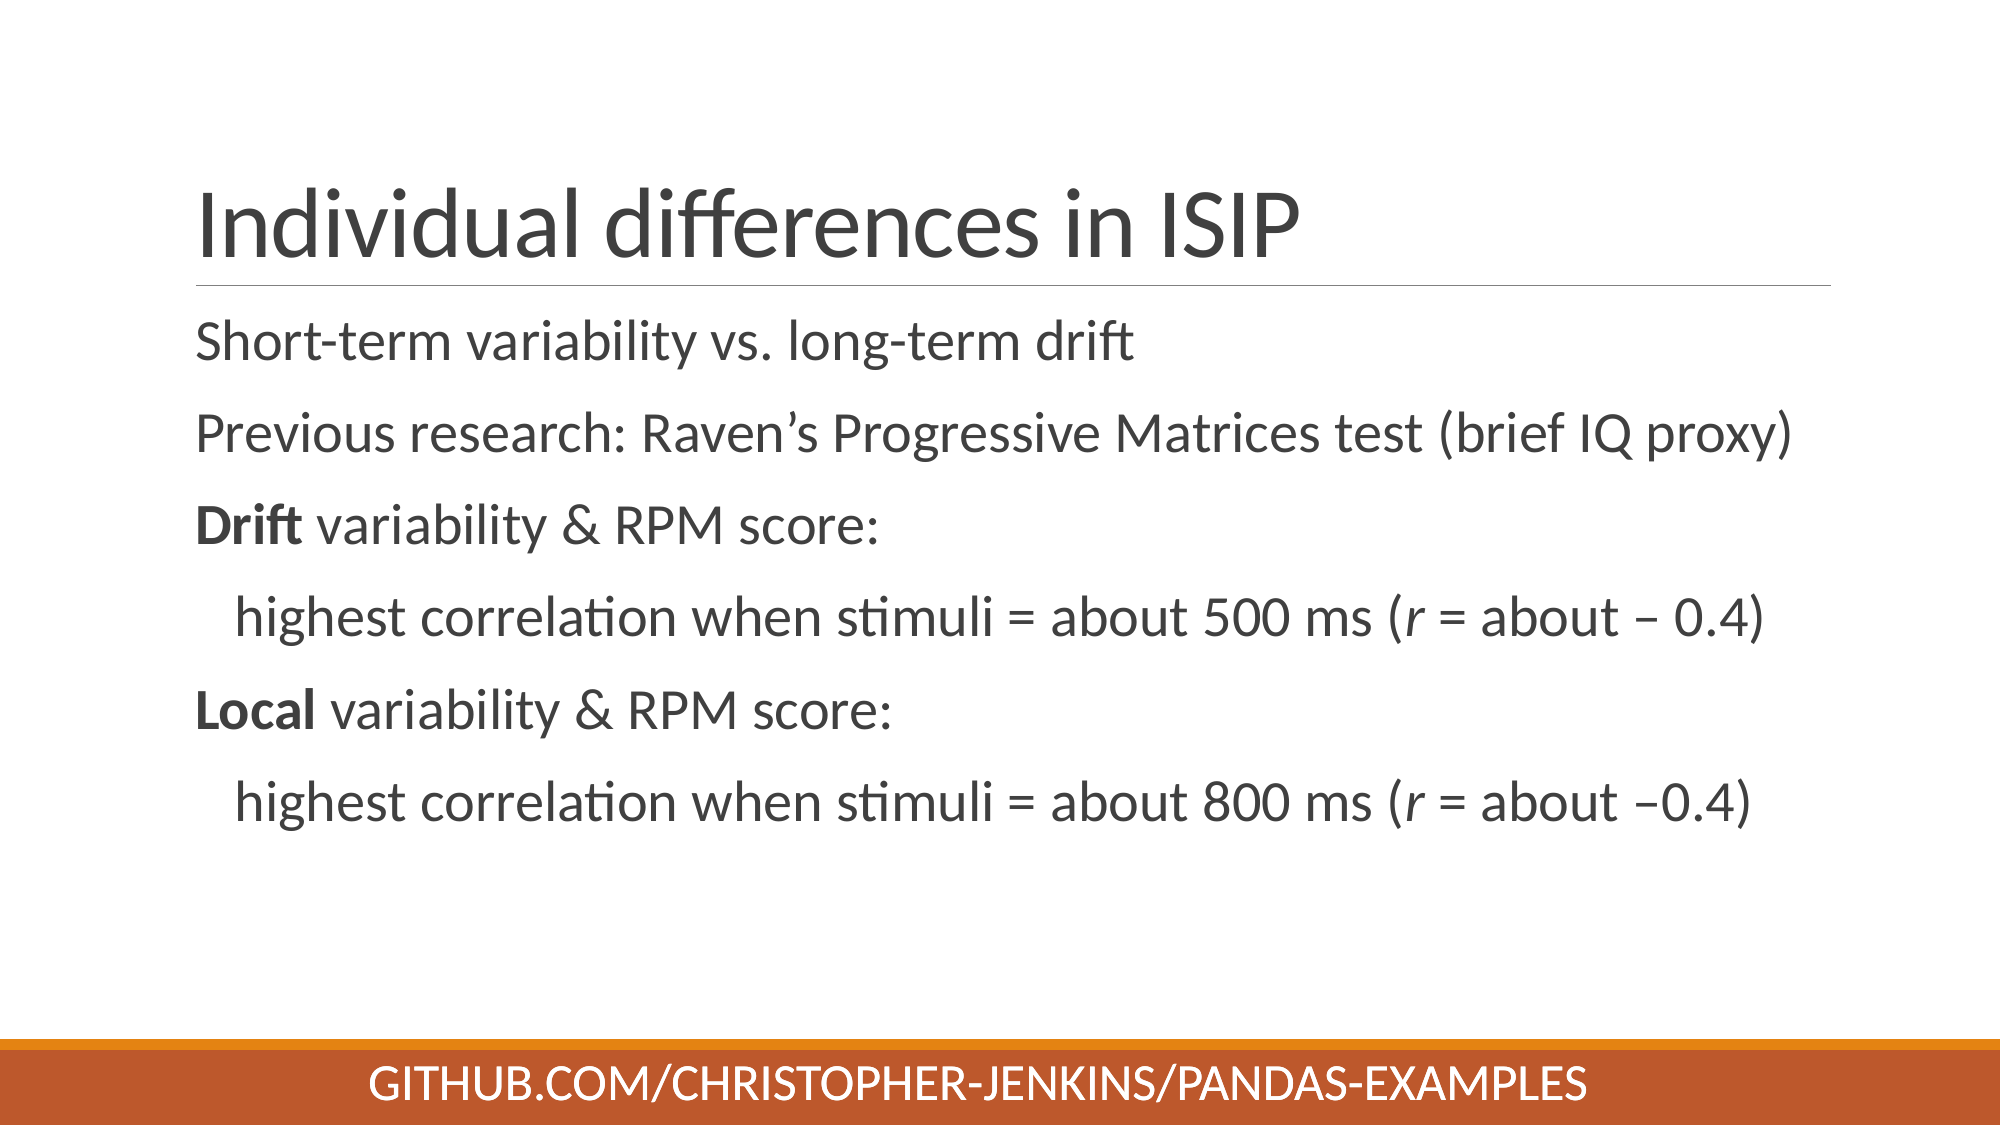

# Individual differences in ISIP
Short-term variability vs. long-term drift
Previous research: Raven’s Progressive Matrices test (brief IQ proxy)
Drift variability & RPM score:
   highest correlation when stimuli = about 500 ms (r = about – 0.4)
Local variability & RPM score:
   highest correlation when stimuli = about 800 ms (r = about –0.4)